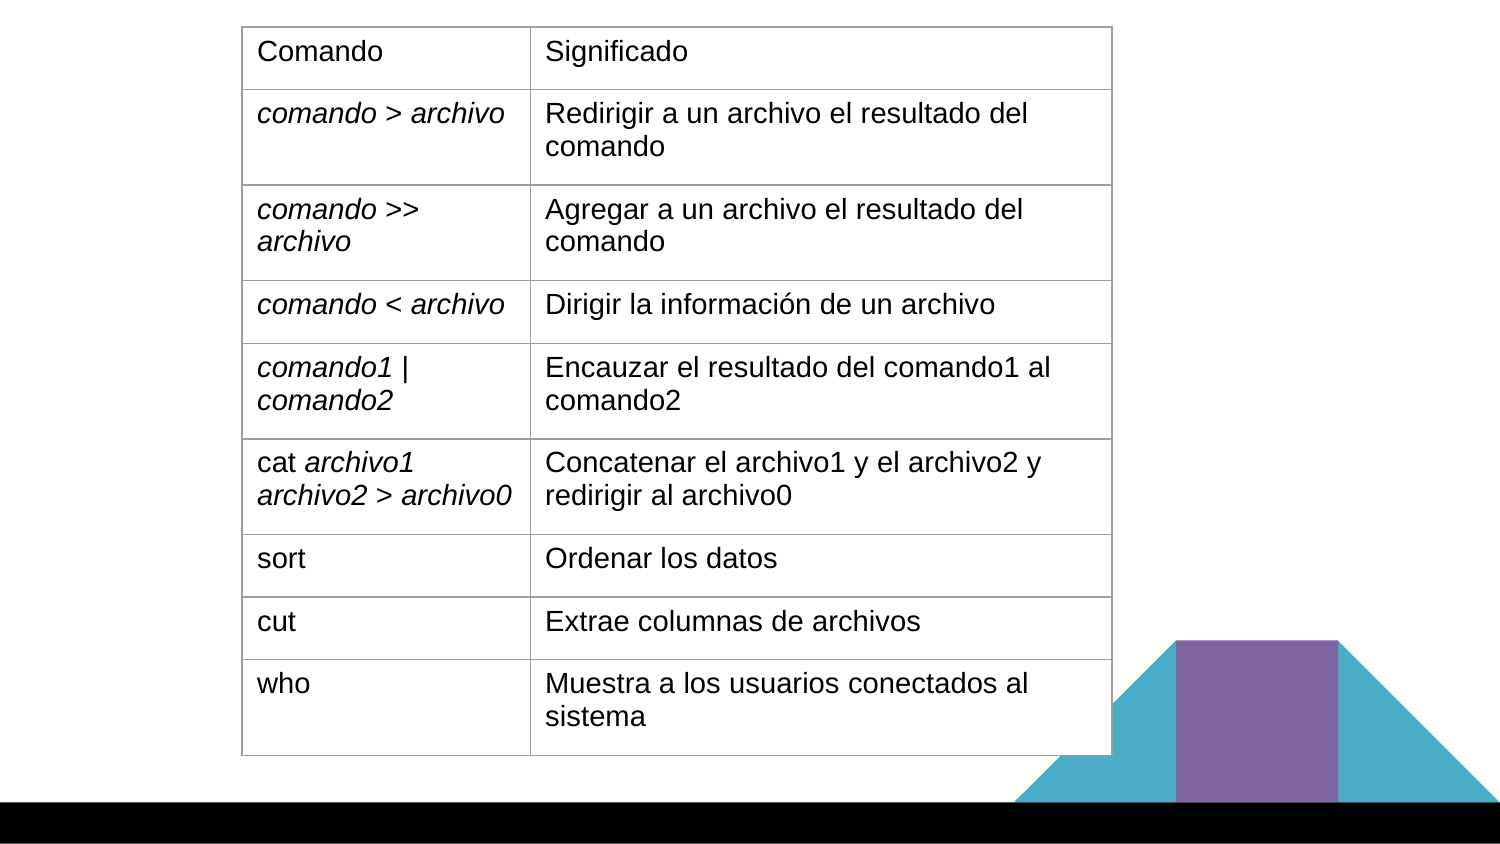

| Comando | Significado |
| --- | --- |
| comando > archivo | Redirigir a un archivo el resultado del comando |
| comando >> archivo | Agregar a un archivo el resultado del comando |
| comando < archivo | Dirigir la información de un archivo |
| comando1 | comando2 | Encauzar el resultado del comando1 al comando2 |
| cat archivo1 archivo2 > archivo0 | Concatenar el archivo1 y el archivo2 y redirigir al archivo0 |
| sort | Ordenar los datos |
| cut | Extrae columnas de archivos |
| who | Muestra a los usuarios conectados al sistema |